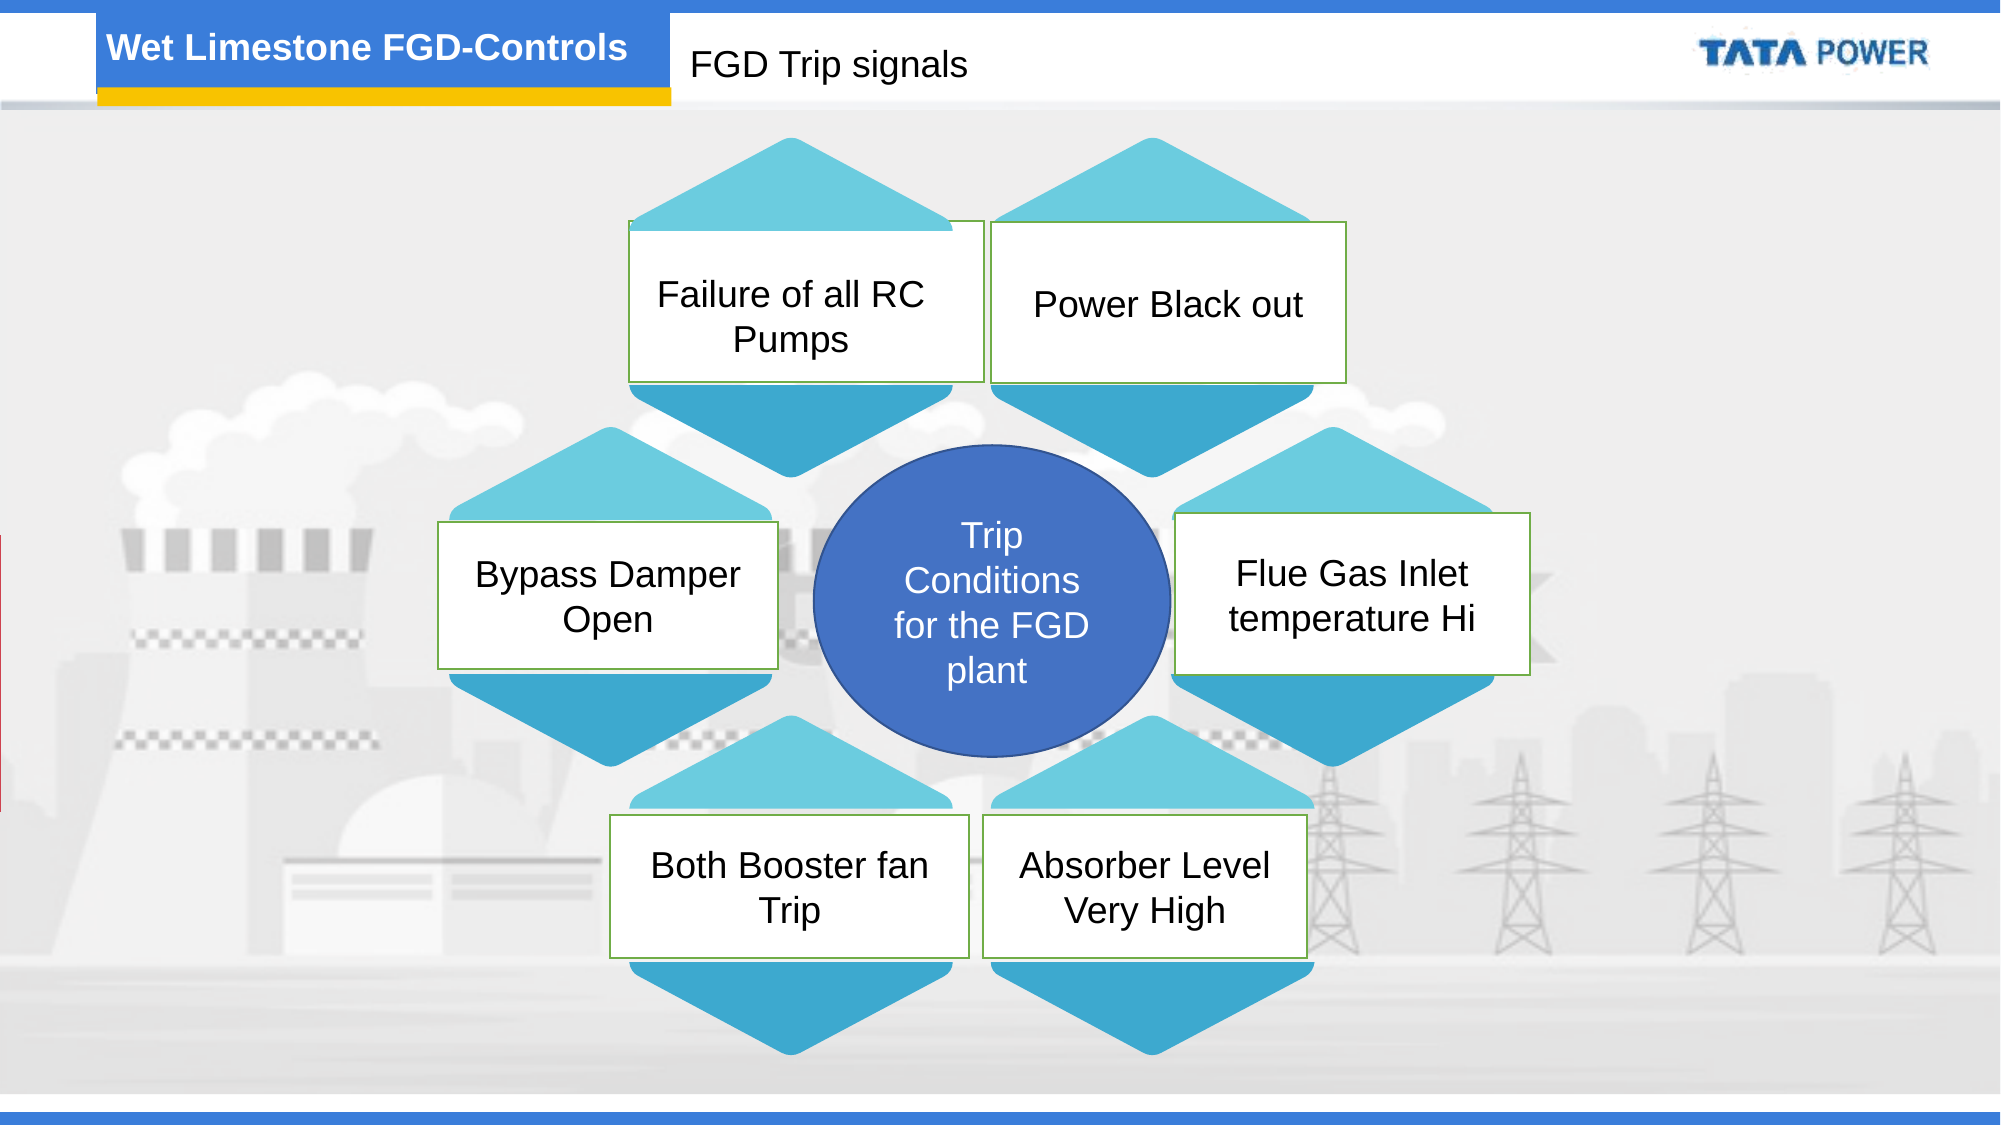

FGD Trip signals

Failure of all RC Pumps

Power Black out
Trip Conditions for the FGD plant
Flue Gas Inlet temperature Hi
Bypass Damper Open
Note to SME:
What does OEM stand for?
Both Booster fan Trip
Absorber Level Very High